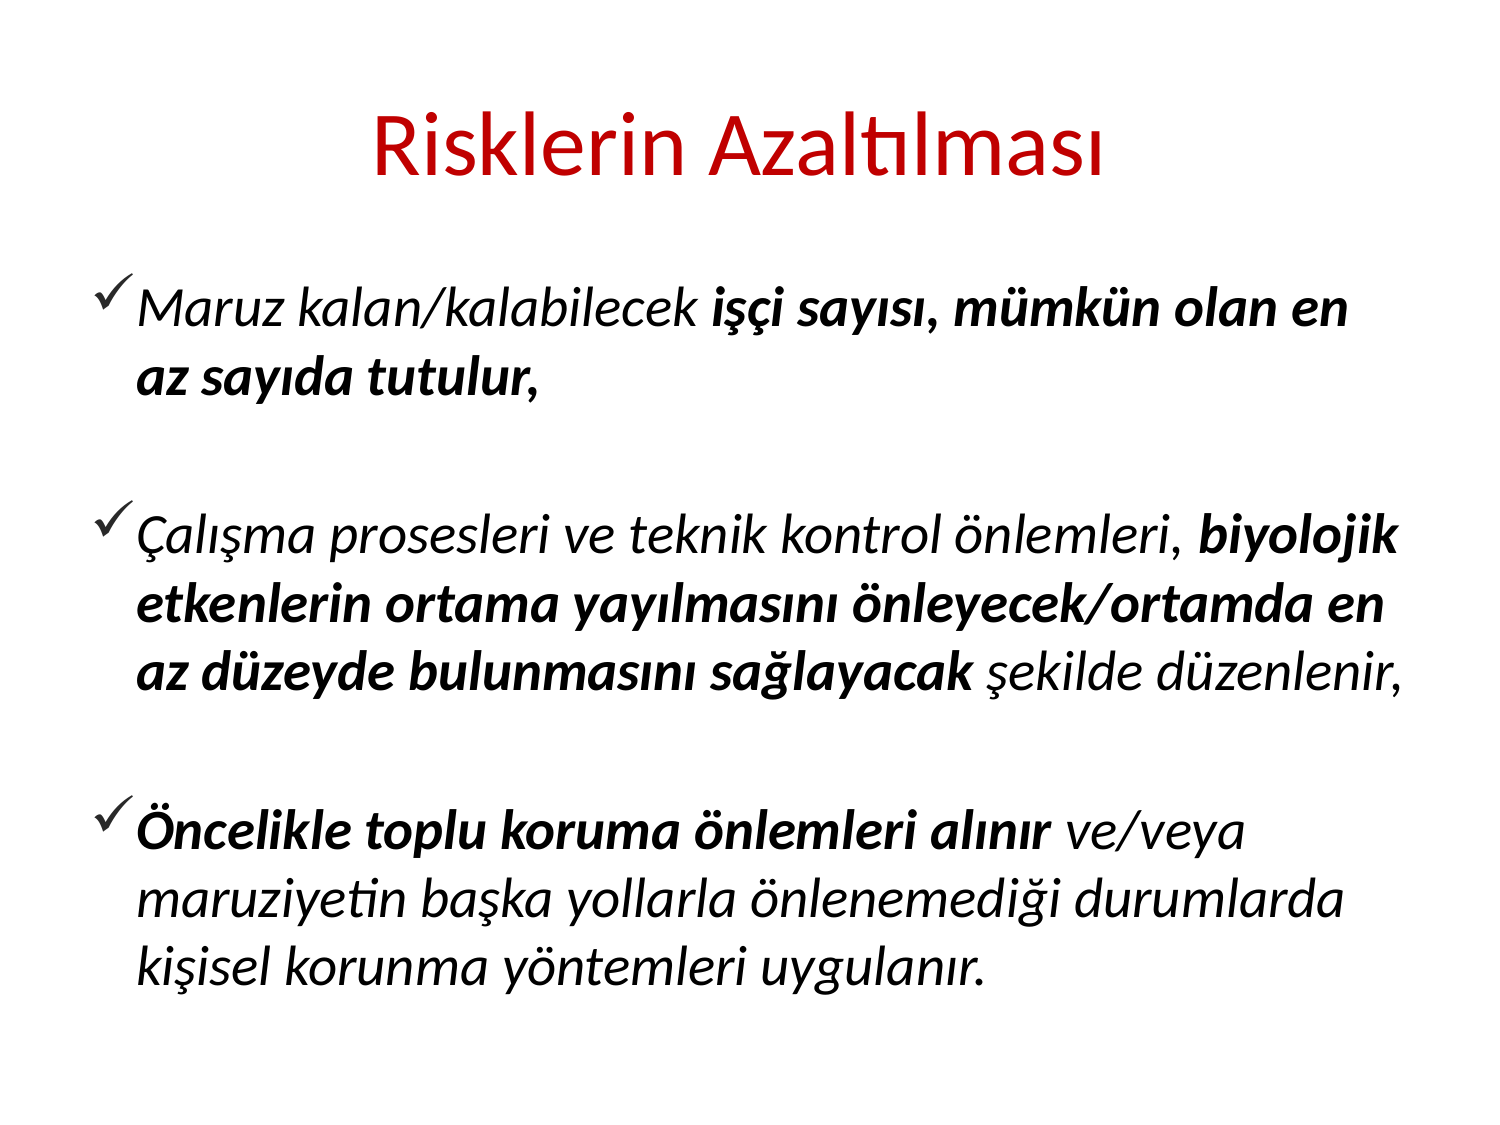

# Risklerin Azaltılması
Maruz kalan/kalabilecek işçi sayısı, mümkün olan en az sayıda tutulur,

Çalışma prosesleri ve teknik kontrol önlemleri, biyolojik etkenlerin ortama yayılmasını önleyecek/ortamda en az düzeyde bulunmasını sağlayacak şekilde düzenlenir,

Öncelikle toplu koruma önlemleri alınır ve/veya maruziyetin başka yollarla önlenemediği durumlarda kişisel korunma yöntemleri uygulanır.